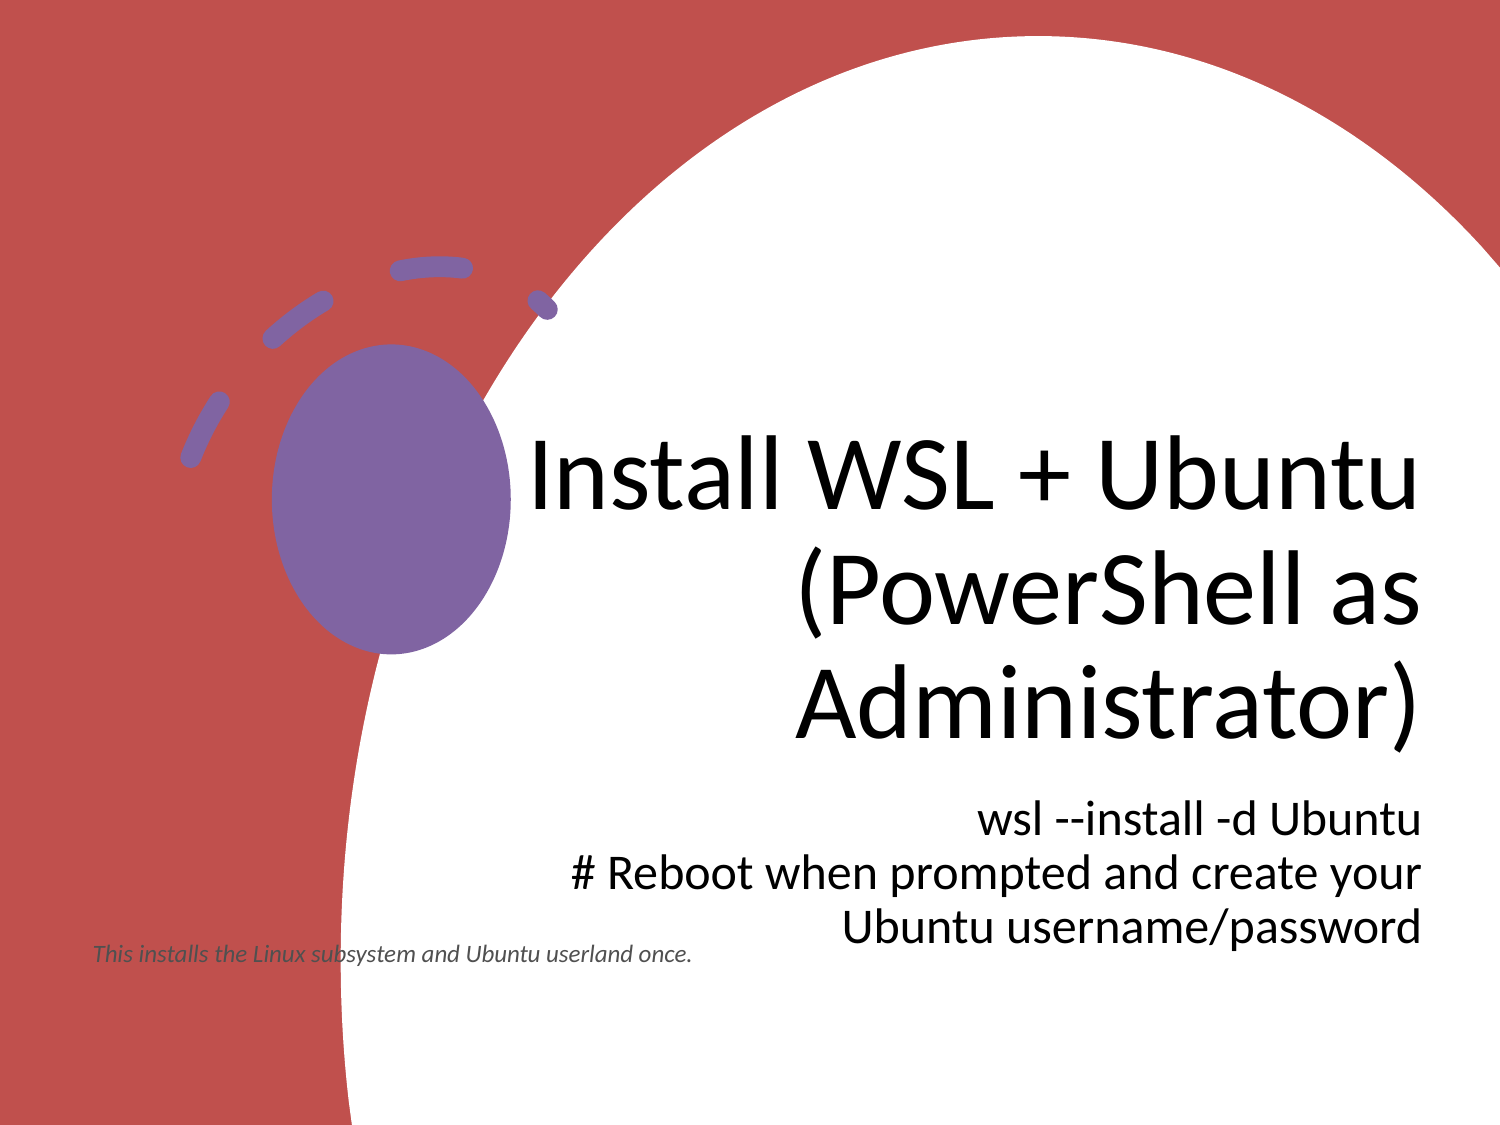

# Install WSL + Ubuntu (PowerShell as Administrator)

wsl --install -d Ubuntu
# Reboot when prompted and create your Ubuntu username/password
This installs the Linux subsystem and Ubuntu userland once.